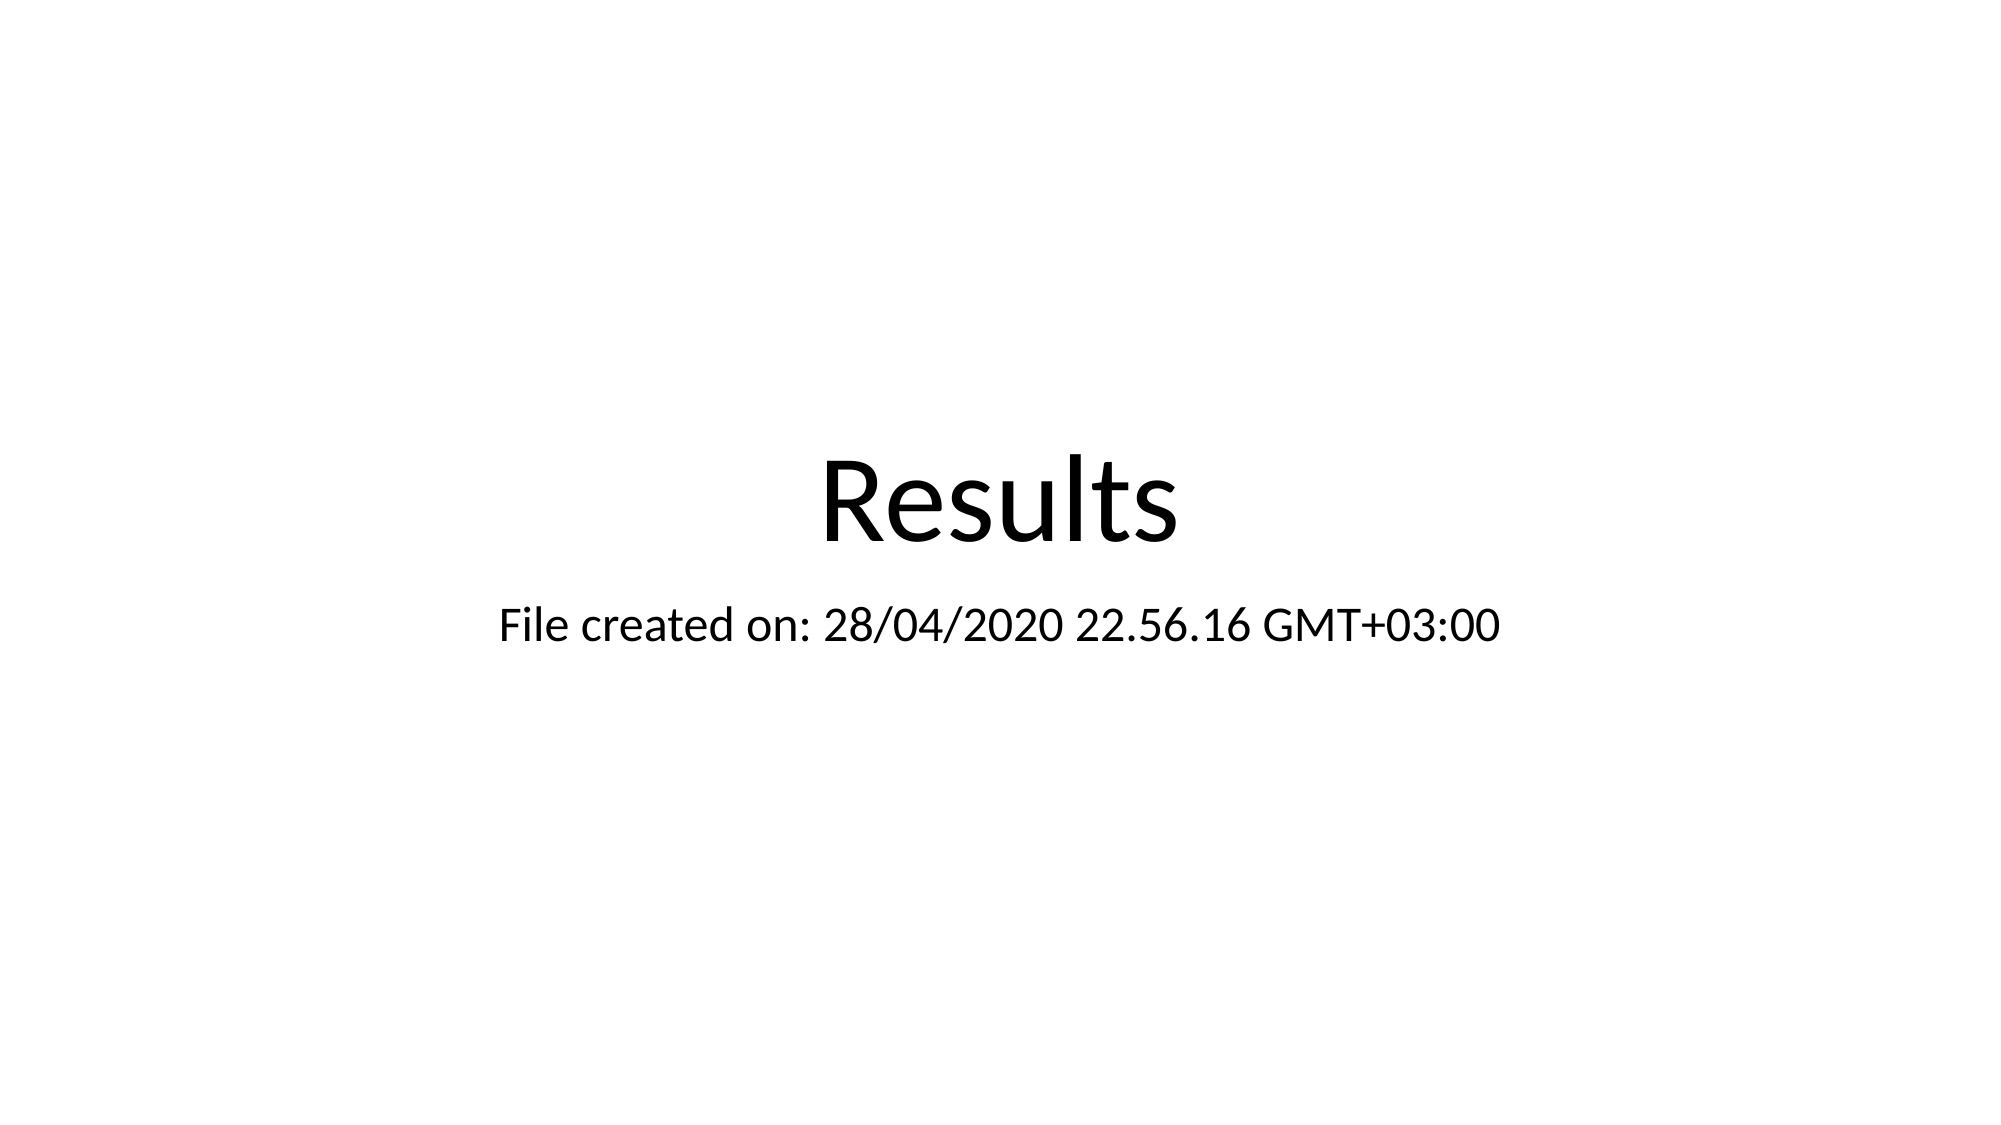

# Results
File created on: 28/04/2020 22.56.16 GMT+03:00